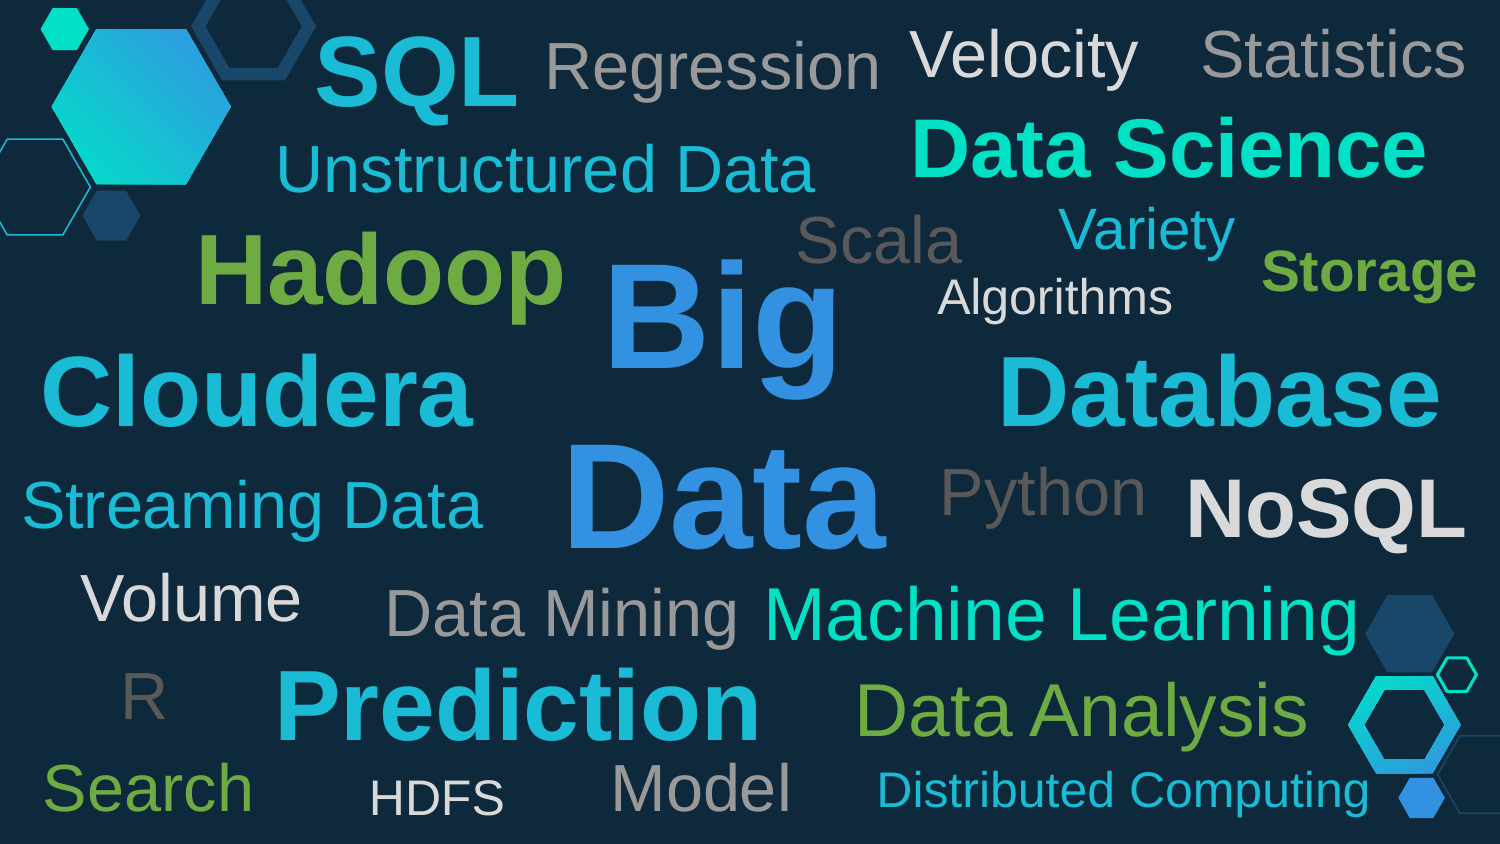

Statistics
Velocity
SQL
Regression
Data Science
Unstructured Data
Variety
Scala
Hadoop
Big Data
Storage
Algorithms
Database
Cloudera
NoSQL
Python
Streaming Data
Volume
Data Mining
Machine Learning
R
Prediction
Data Analysis
HDFS
Distributed Computing
Search
Model